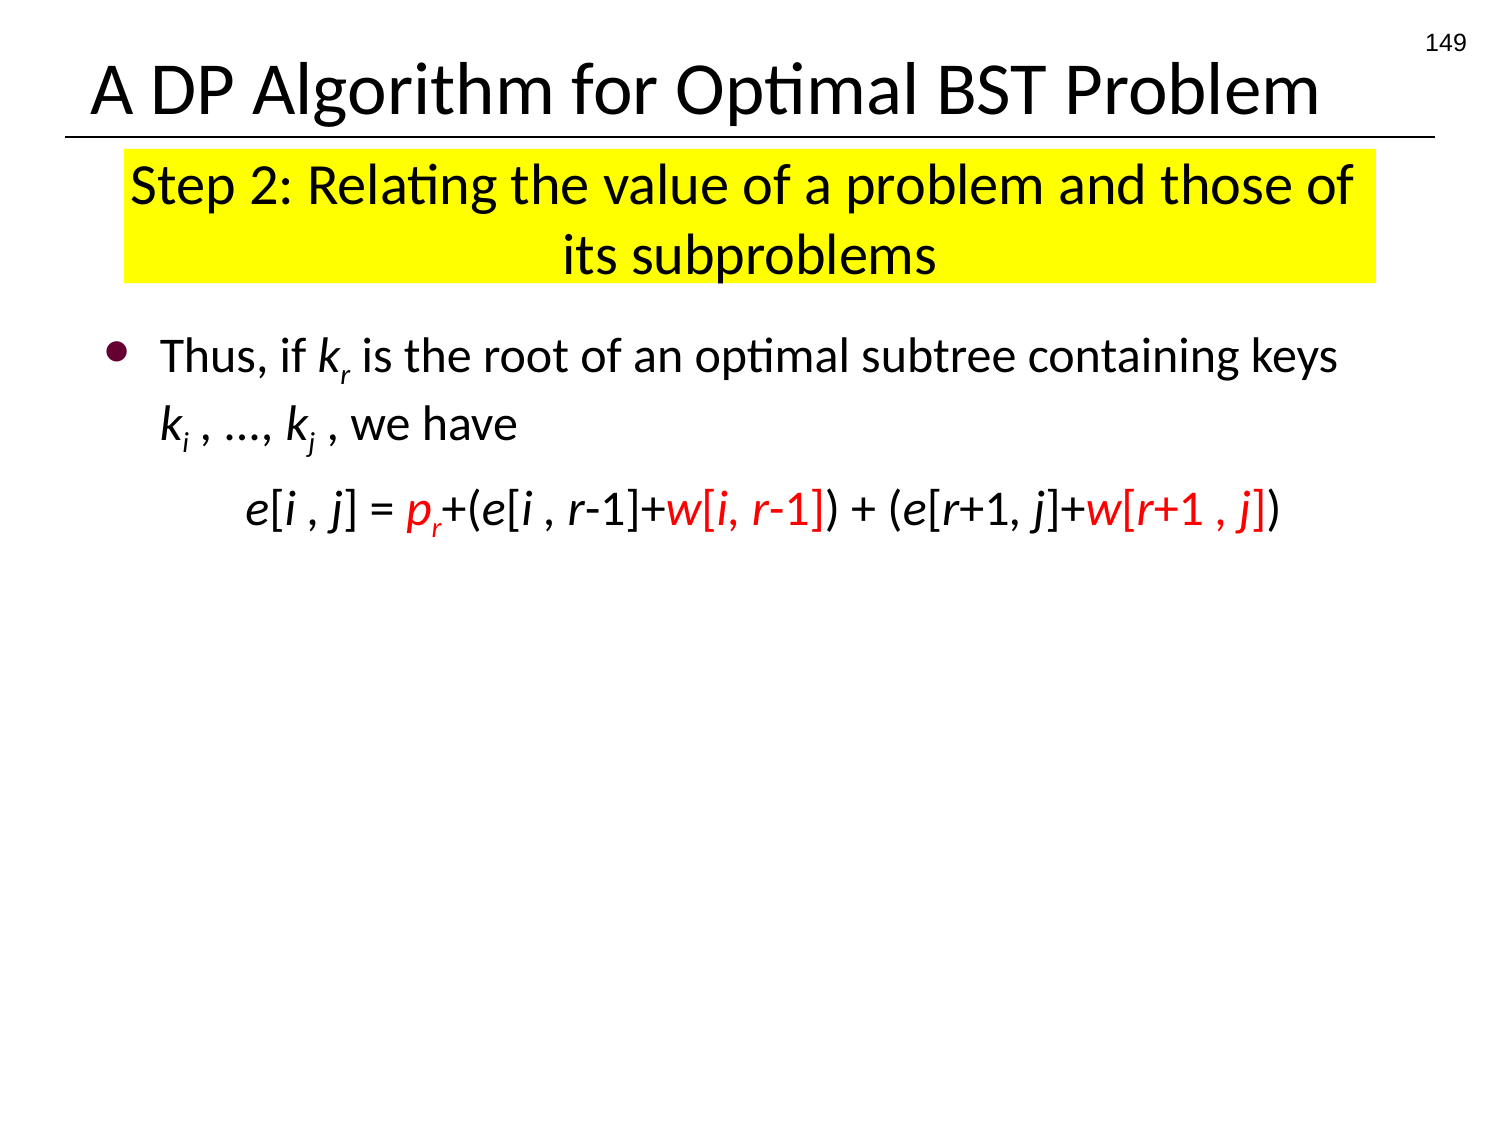

149
# A DP Algorithm for Optimal BST Problem
Step 2: Relating the value of a problem and those of
its subproblems
Thus, if kr is the root of an optimal subtree containing keys ki , ..., kj , we have
e[i , j] = pr+(e[i , r-1]+w[i, r-1]) + (e[r+1, j]+w[r+1 , j])